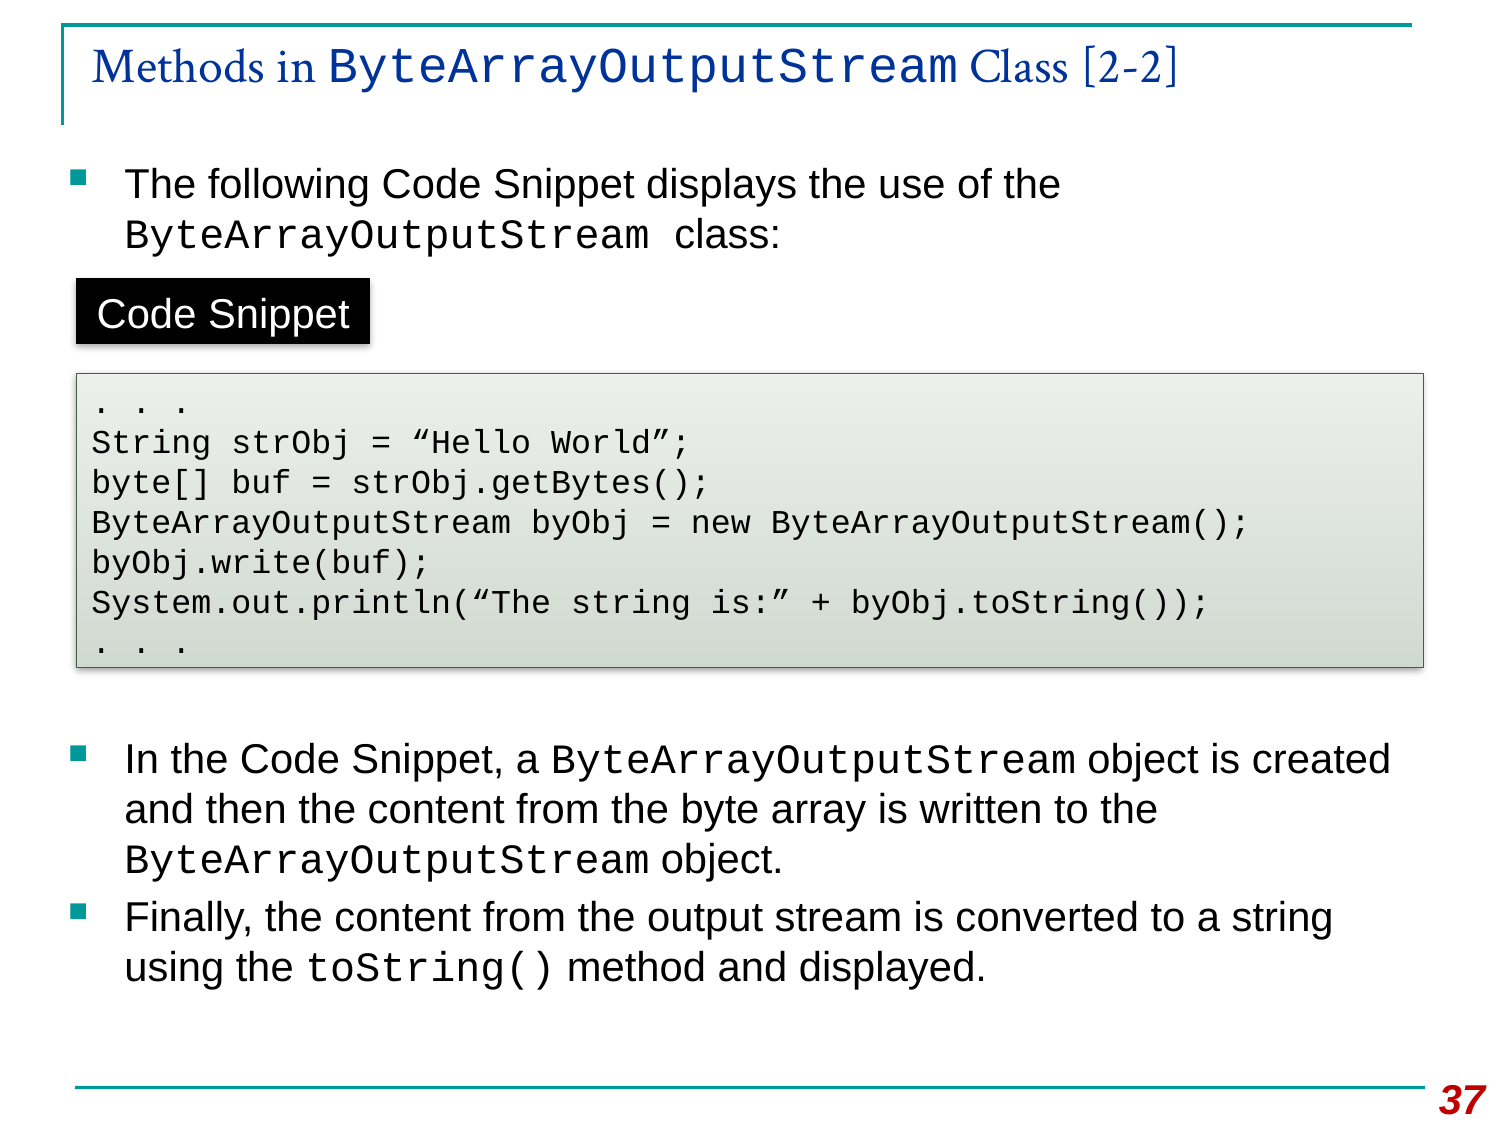

# Methods in ByteArrayOutputStream Class [2-2]
The following Code Snippet displays the use of the ByteArrayOutputStream class:

In the Code Snippet, a ByteArrayOutputStream object is created and then the content from the byte array is written to the ByteArrayOutputStream object.
Finally, the content from the output stream is converted to a string using the toString() method and displayed.
Code Snippet
. . .
String strObj = “Hello World”;
byte[] buf = strObj.getBytes();
ByteArrayOutputStream byObj = new ByteArrayOutputStream();
byObj.write(buf);
System.out.println(“The string is:” + byObj.toString());
. . .
37